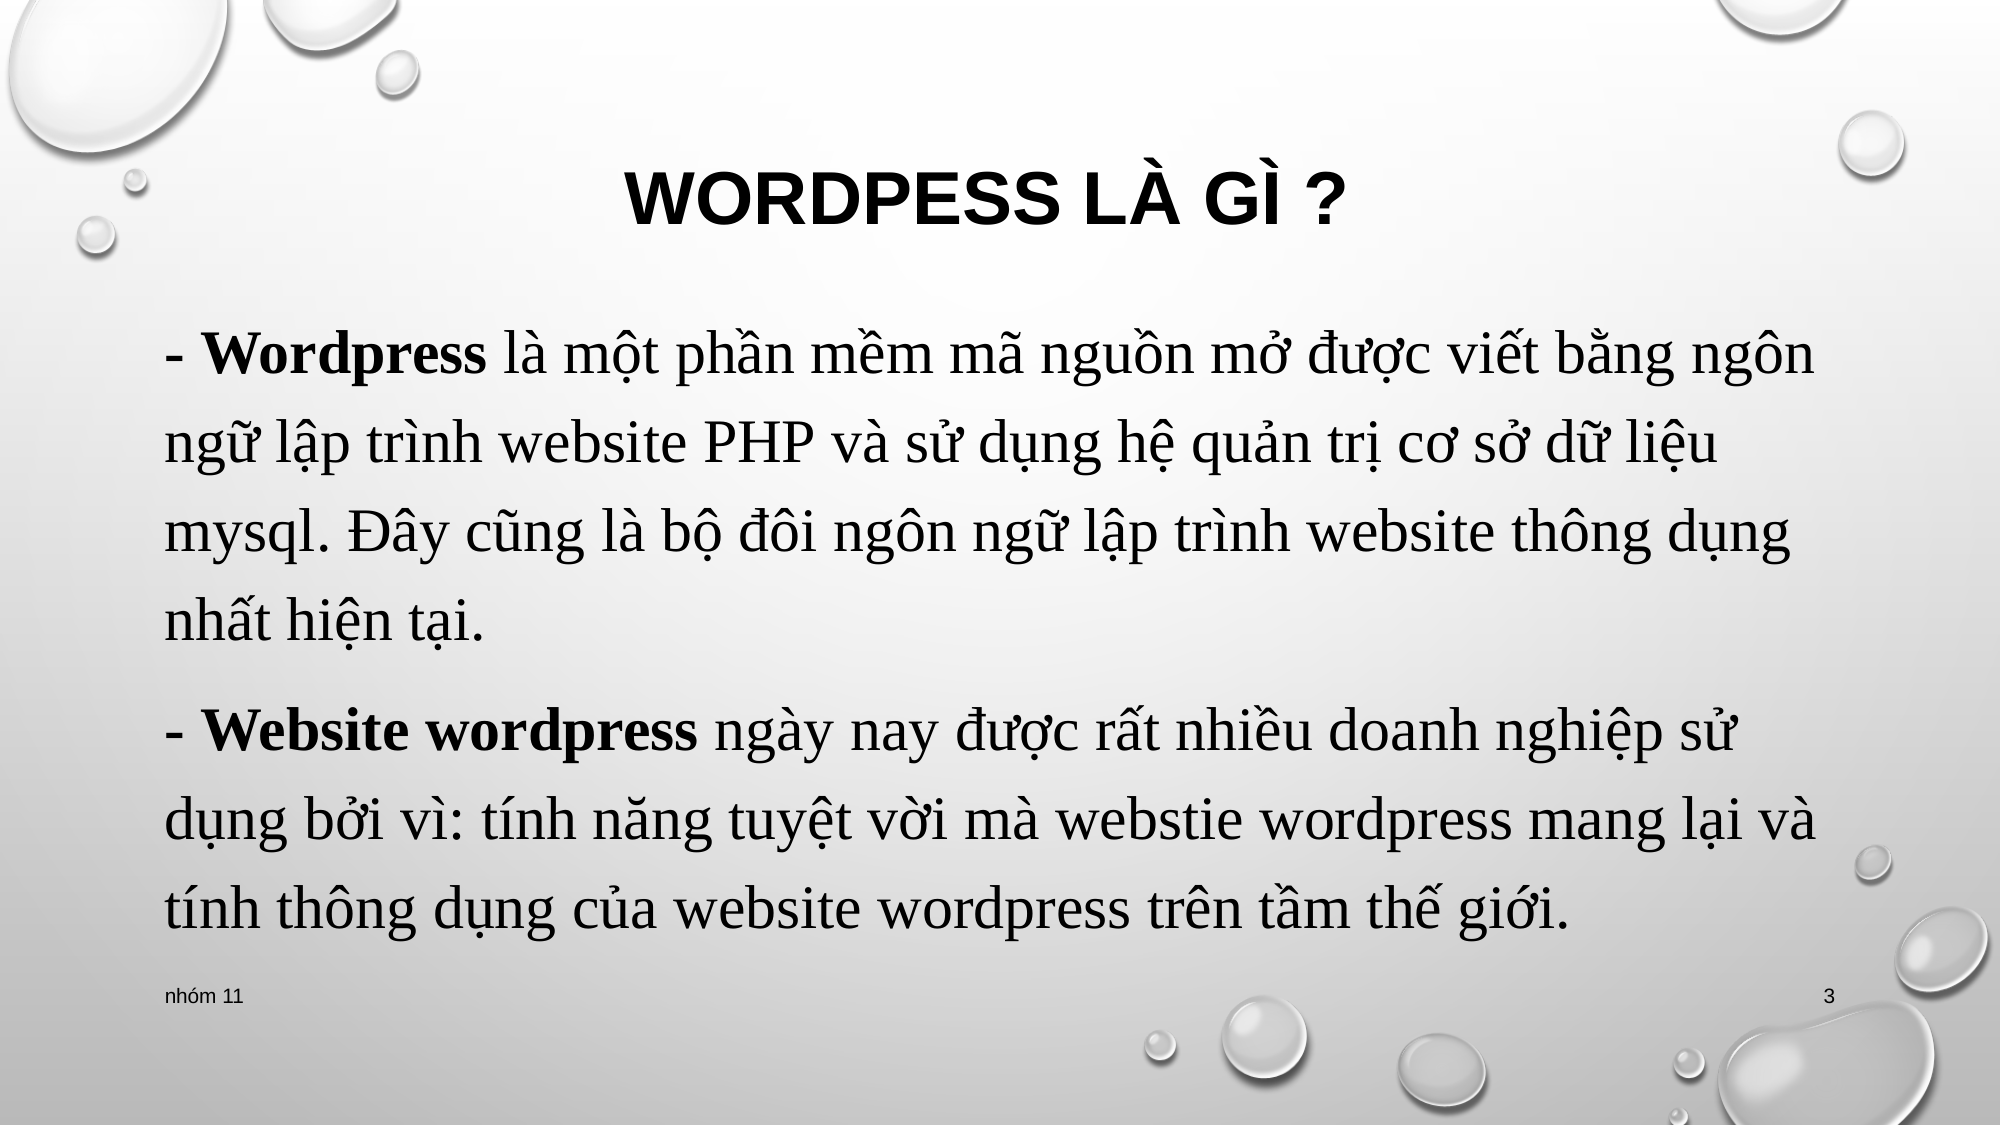

# Wordpess là gì ?
- Wordpress là một phần mềm mã nguồn mở được viết bằng ngôn ngữ lập trình website PHP và sử dụng hệ quản trị cơ sở dữ liệu mysql. Đây cũng là bộ đôi ngôn ngữ lập trình website thông dụng nhất hiện tại.
- Website wordpress ngày nay được rất nhiều doanh nghiệp sử dụng bởi vì: tính năng tuyệt vời mà webstie wordpress mang lại và tính thông dụng của website wordpress trên tầm thế giới.

nhóm 11
3